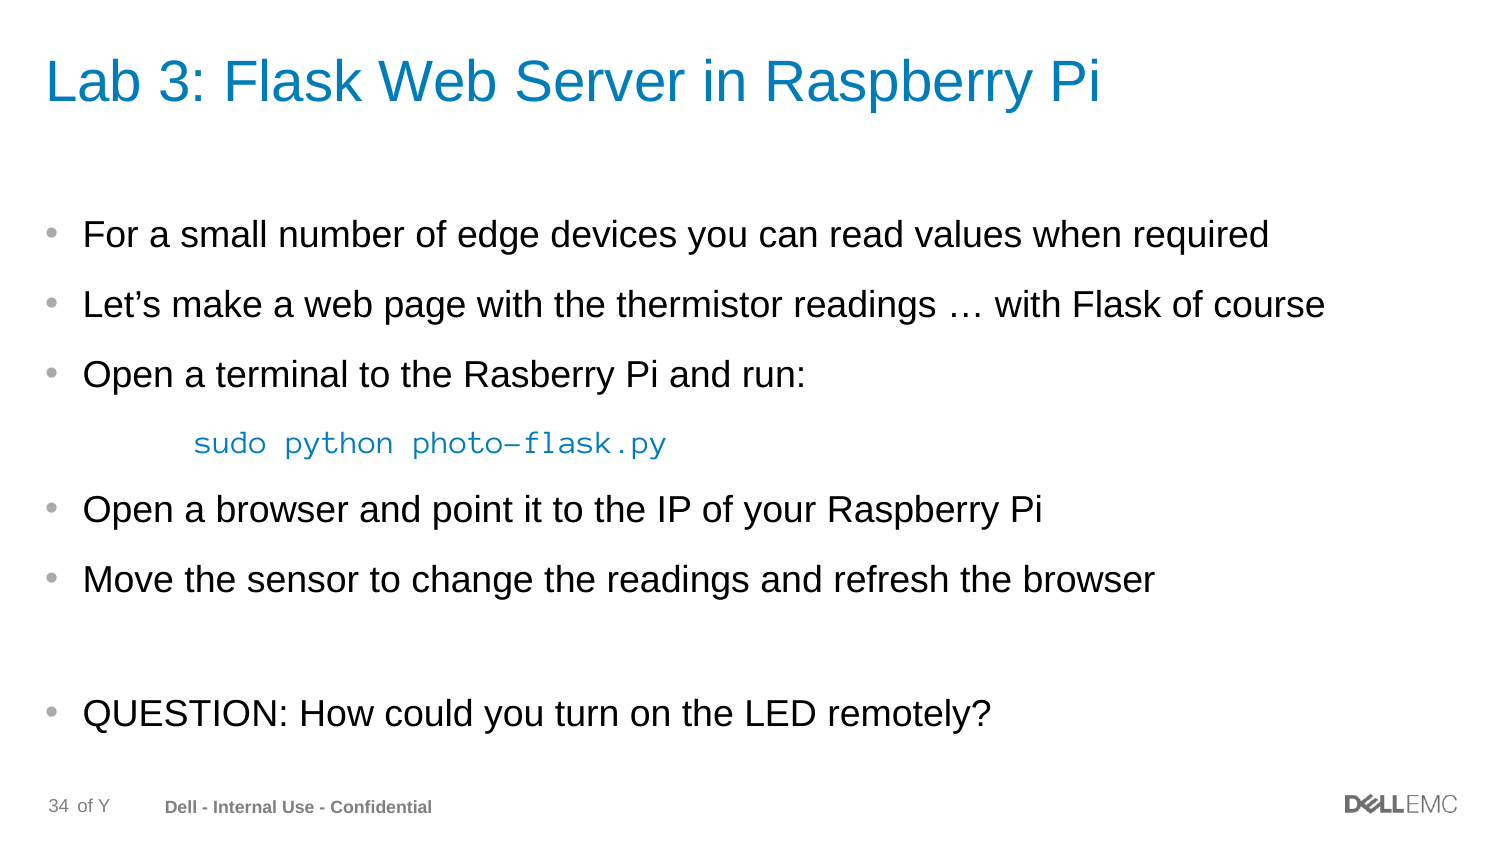

# Lab 3: Flask Web Server in Raspberry Pi
For a small number of edge devices you can read values when required
Let’s make a web page with the thermistor readings … with Flask of course
Open a terminal to the Rasberry Pi and run:
	sudo python photo-flask.py
Open a browser and point it to the IP of your Raspberry Pi
Move the sensor to change the readings and refresh the browser

QUESTION: How could you turn on the LED remotely?